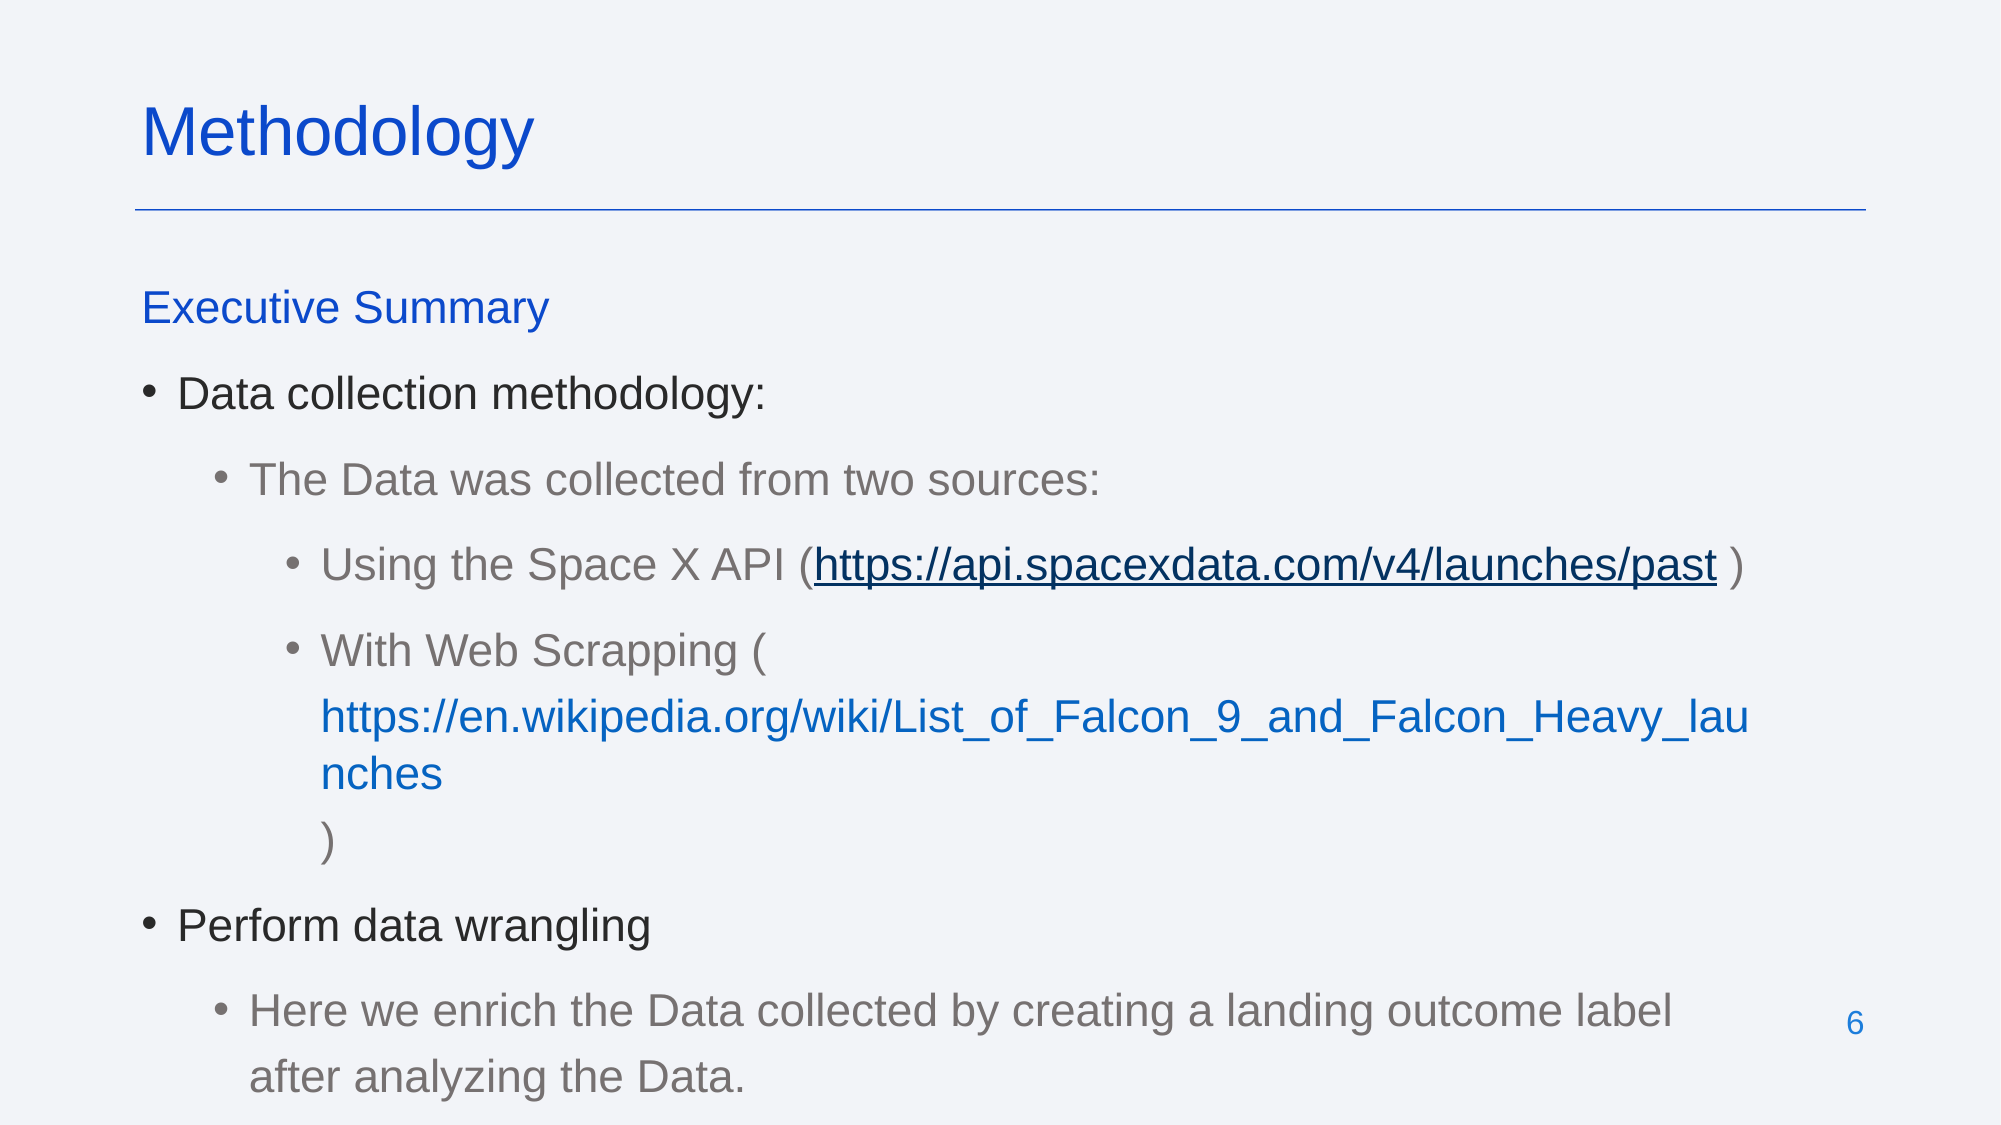

Methodology
Executive Summary
Data collection methodology:
The Data was collected from two sources:
Using the Space X API (https://api.spacexdata.com/v4/launches/past )
With Web Scrapping (https://en.wikipedia.org/wiki/List_of_Falcon_9_and_Falcon_Heavy_launches)
Perform data wrangling
Here we enrich the Data collected by creating a landing outcome label after analyzing the Data.

6